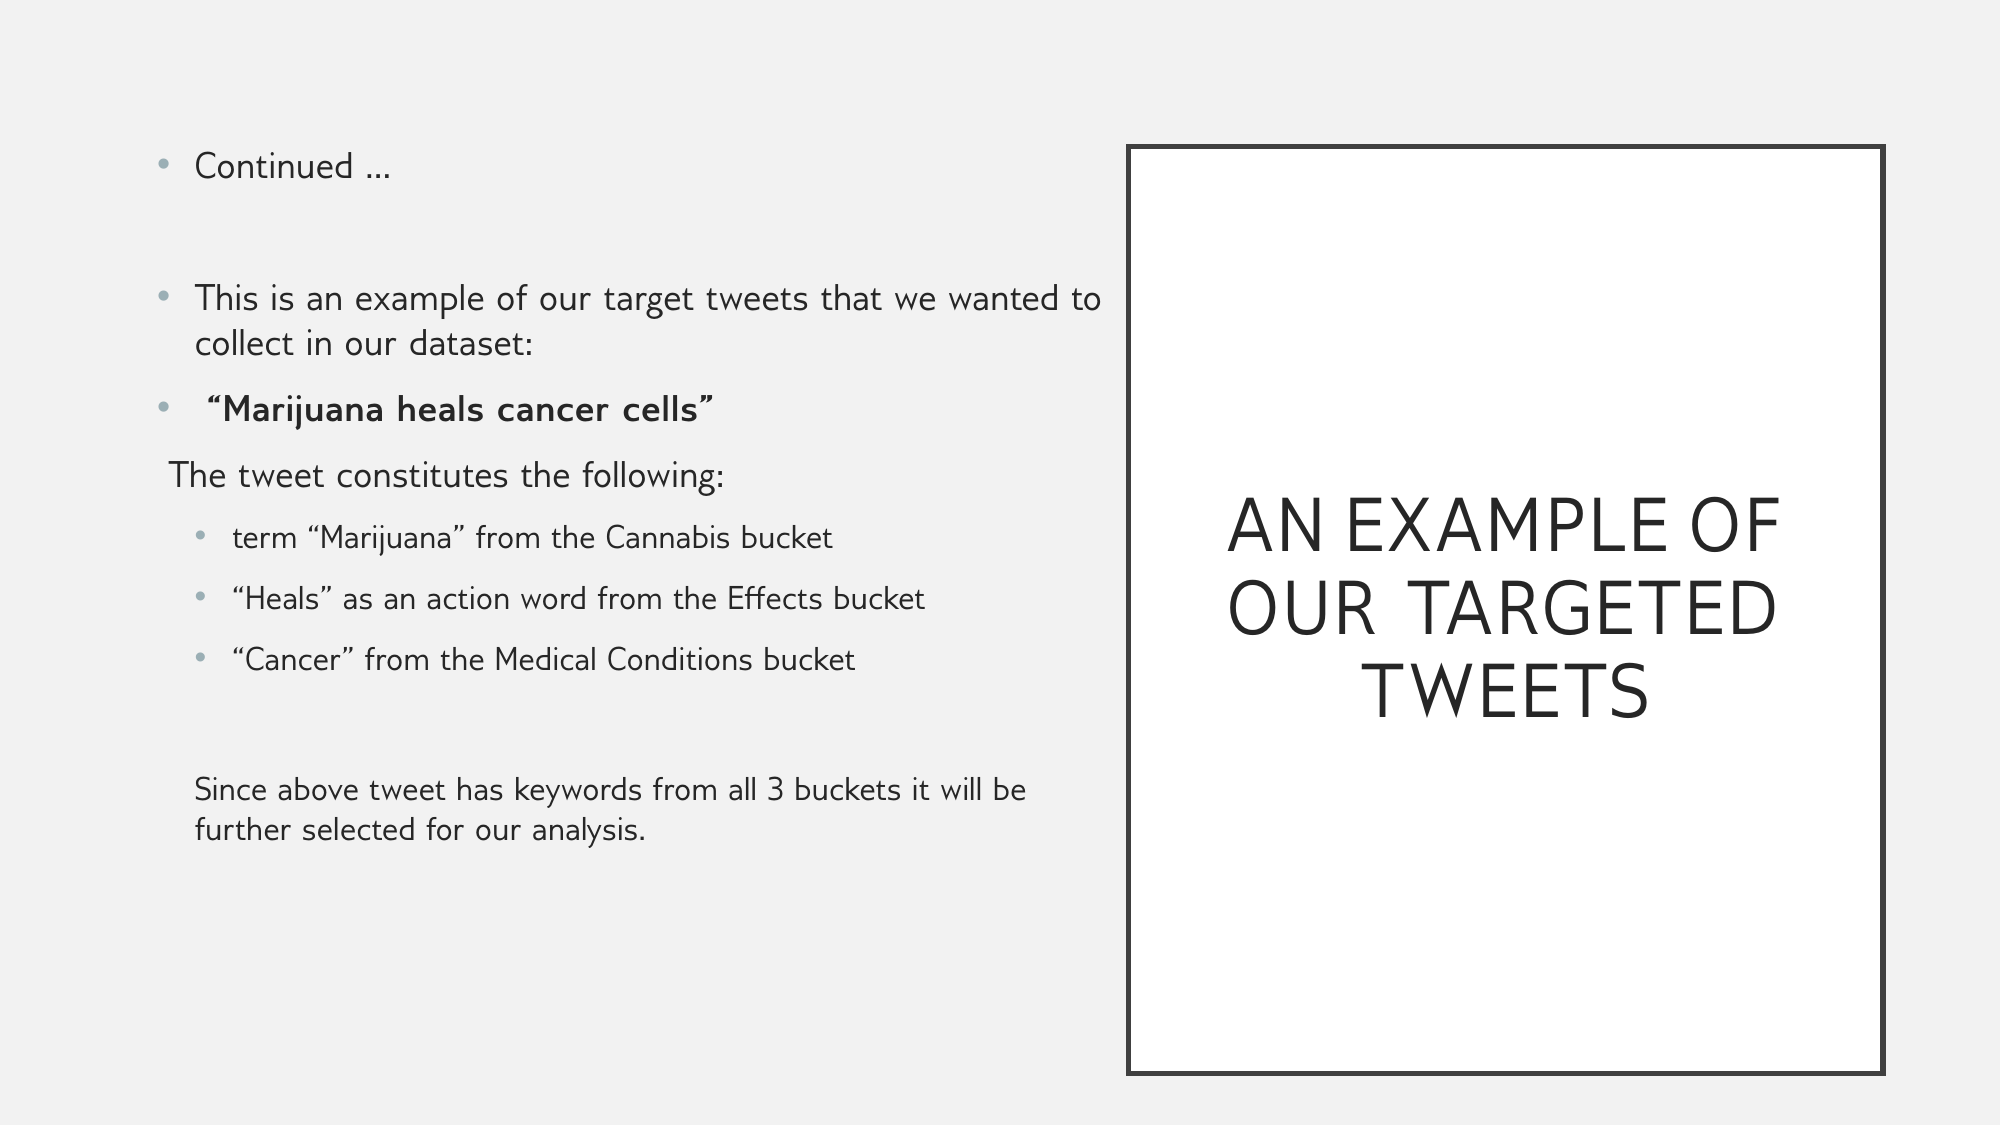

Continued …

This is an example of our target tweets that we wanted to collect in our dataset:
 “Marijuana heals cancer cells”
 The tweet constitutes the following:
term “Marijuana” from the Cannabis bucket
“Heals” as an action word from the Effects bucket
“Cancer” from the Medical Conditions bucket

Since above tweet has keywords from all 3 buckets it will be further selected for our analysis.

# AN Example of our targeted Tweets